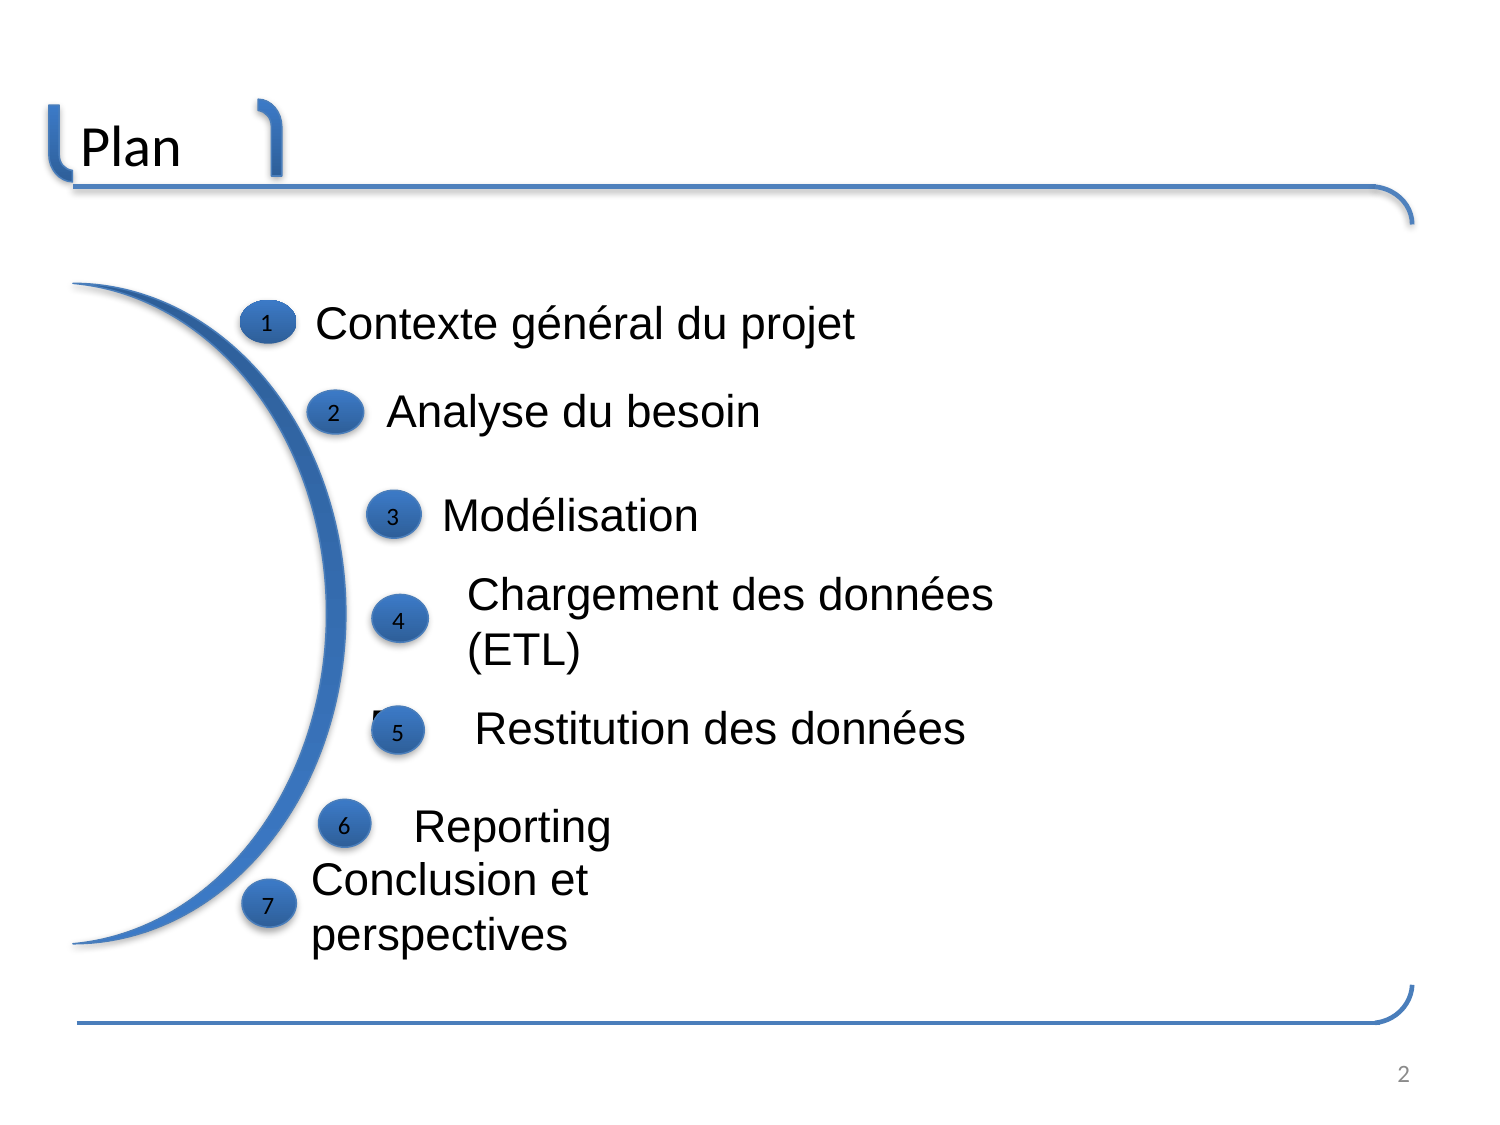

Plan

Contexte général du projet
1
Analyse du besoin
2
Modélisation
3
Chargement des données (ETL)
4
  Restitution des données
5
5
Reporting
6
Conclusion et perspectives
7

2